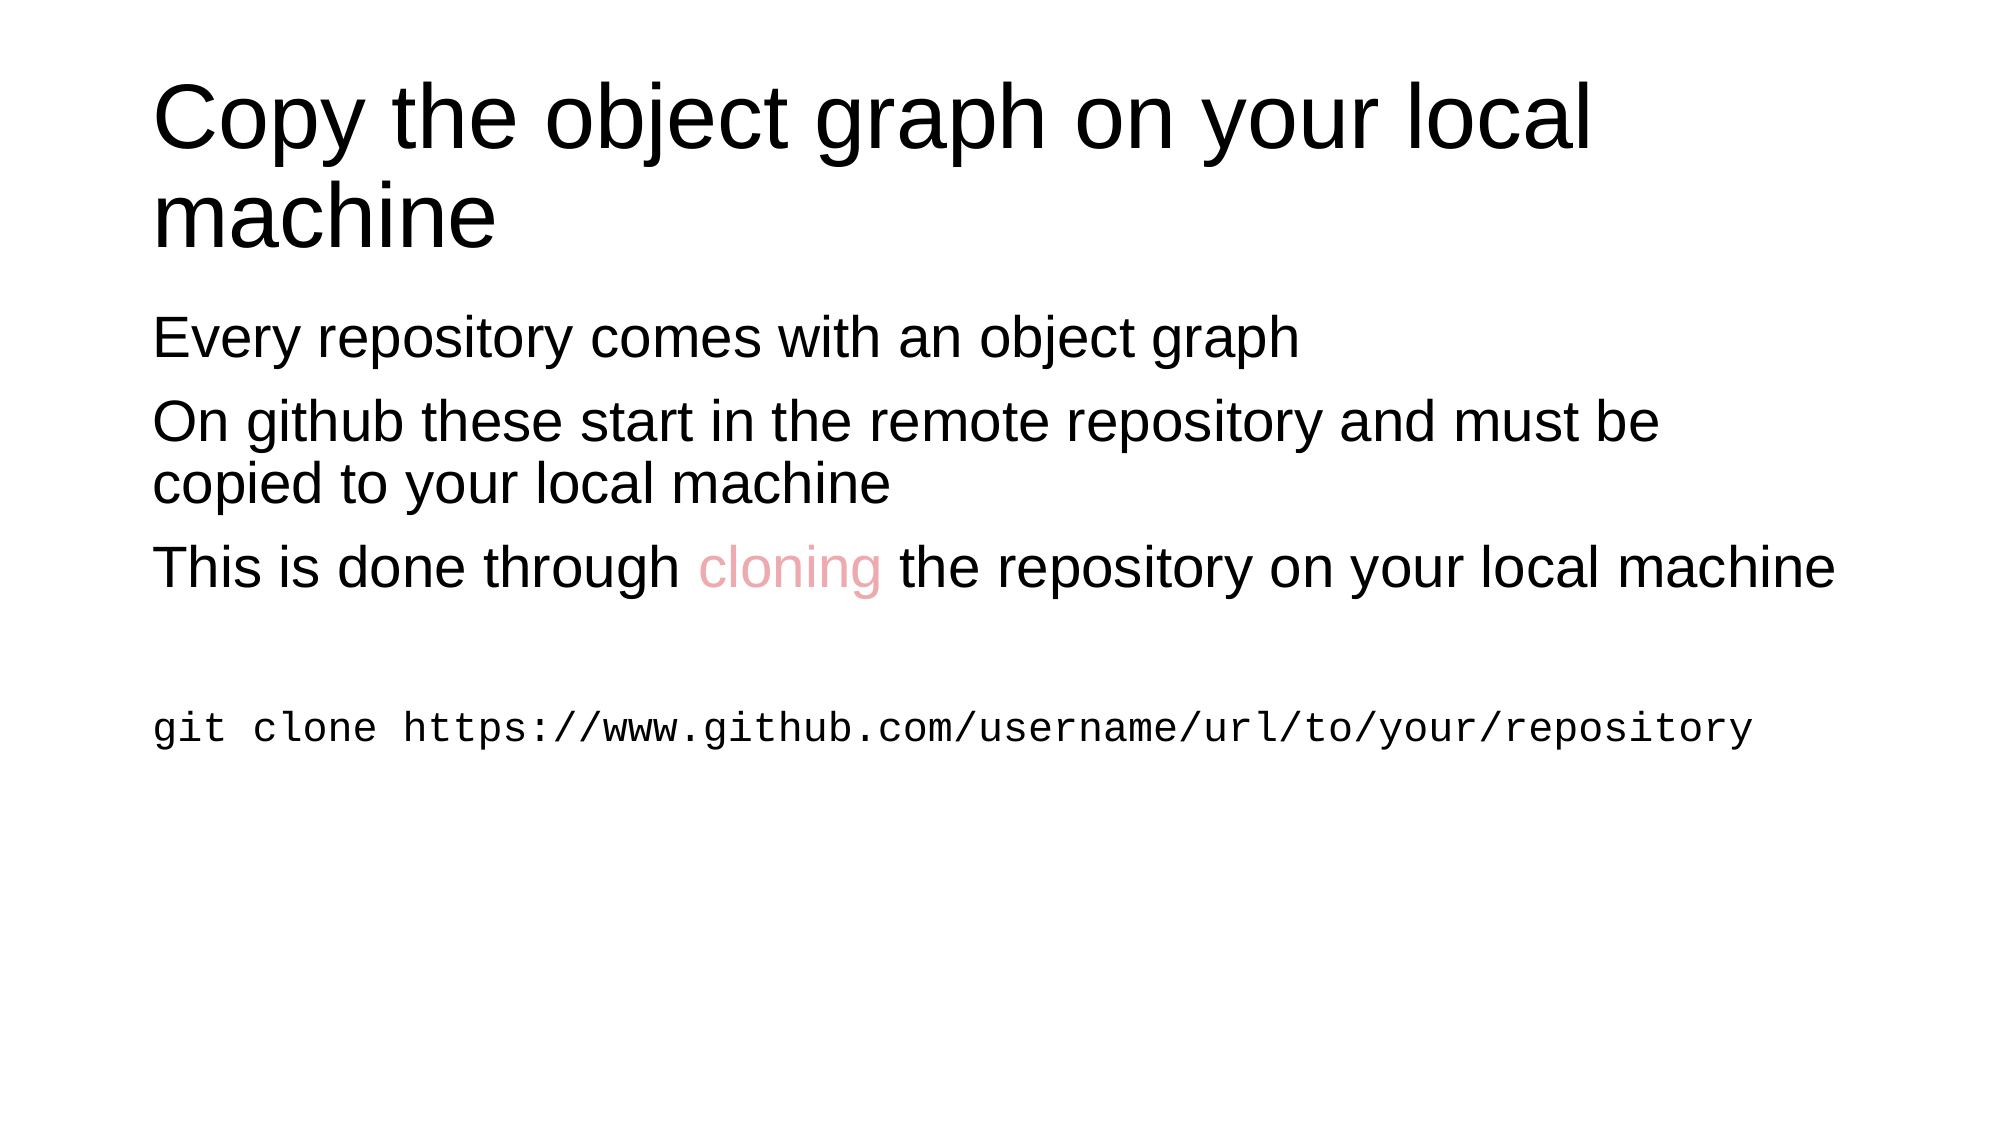

# Copy the object graph on your local machine
Every repository comes with an object graph
On github these start in the remote repository and must be copied to your local machine
This is done through cloning the repository on your local machine

git clone https://www.github.com/username/url/to/your/repository